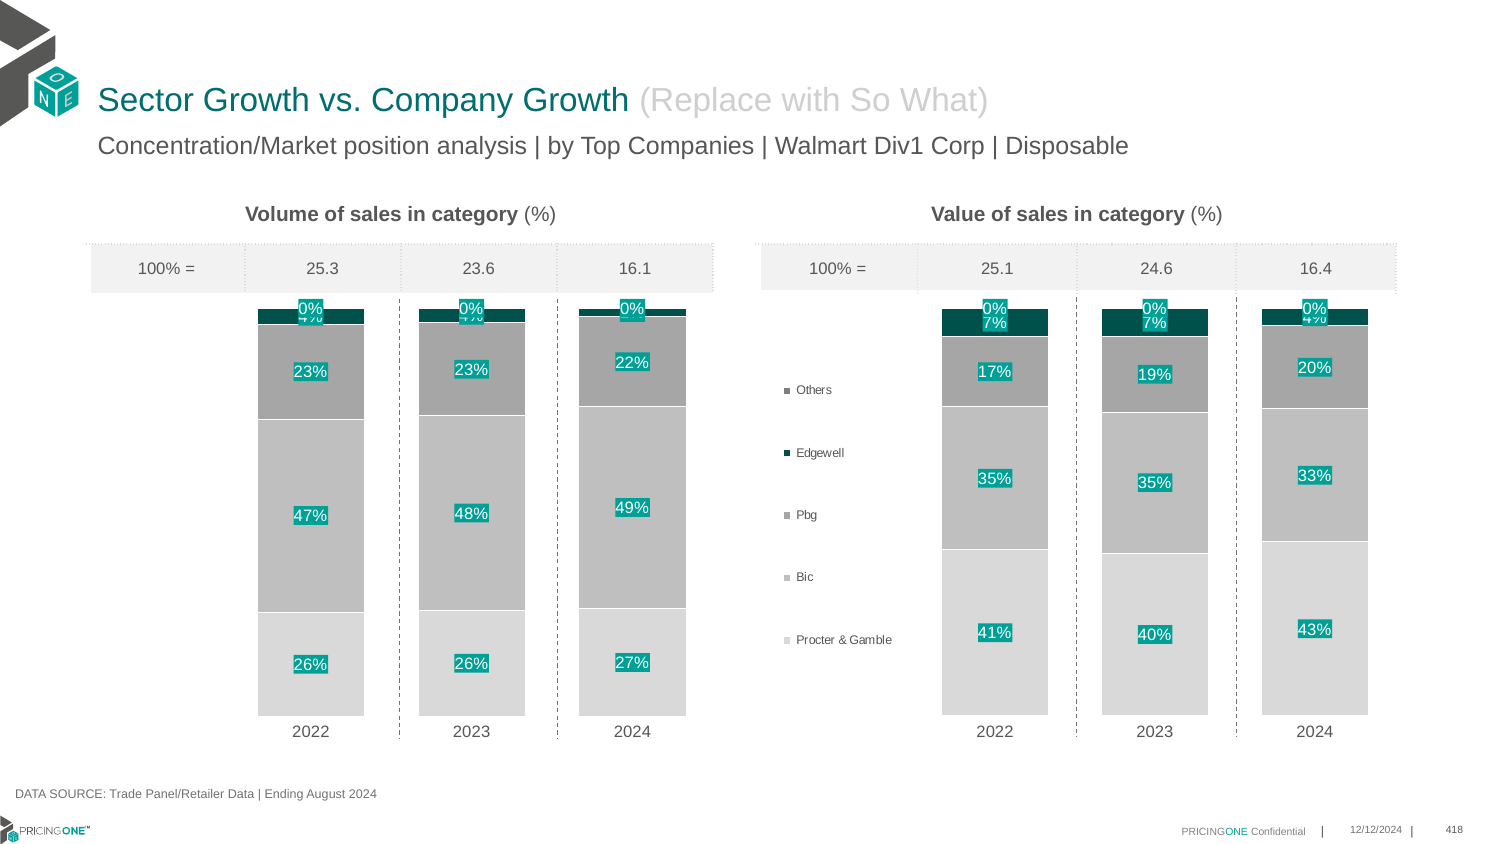

# Sector Growth vs. Company Growth (Replace with So What)
Concentration/Market position analysis | by Top Companies | Walmart Div1 Corp | Disposable
| Volume of sales in category (%) |  |  |  |
| --- | --- | --- | --- |
| 100% = | 25.3 | 23.6 | 16.1 |
| Value of sales in category (%) |  |  |  |
| --- | --- | --- | --- |
| 100% = | 25.1 | 24.6 | 16.4 |

### Chart

| Category | Procter & Gamble | Bic | Pbg | Edgewell | Others |
|---|---|---|---|---|---|
| 2022 | 0.25599645258733467 | 0.4723669734079176 | 0.2317036454856819 | 0.039932375371764375 | 5.531473014669388e-07 |
| 2023 | 0.26071014339573034 | 0.47571212850027733 | 0.22844753151075908 | 0.03512901233996139 | 1.1842532718485951e-06 |
| 2024 | 0.265459323983623 | 0.4924855882151345 | 0.221217323233686 | 0.020837020213251307 | 7.443543052057348e-07 |

### Chart

| Category | Procter & Gamble | Bic | Pbg | Edgewell | Others |
|---|---|---|---|---|---|
| 2022 | 0.40784088429816556 | 0.34978711900791964 | 0.17263657109914593 | 0.06973486821046194 | 5.573843069244649e-07 |
| 2023 | 0.39904183612750427 | 0.34604089473292066 | 0.18597437790709123 | 0.06894183553875198 | 1.0556937318793724e-06 |
| 2024 | 0.4275400499206918 | 0.32530567627975526 | 0.20443716814418753 | 0.042715884025280905 | 1.2216300845465749e-06 |
DATA SOURCE: Trade Panel/Retailer Data | Ending August 2024

12/12/2024
418